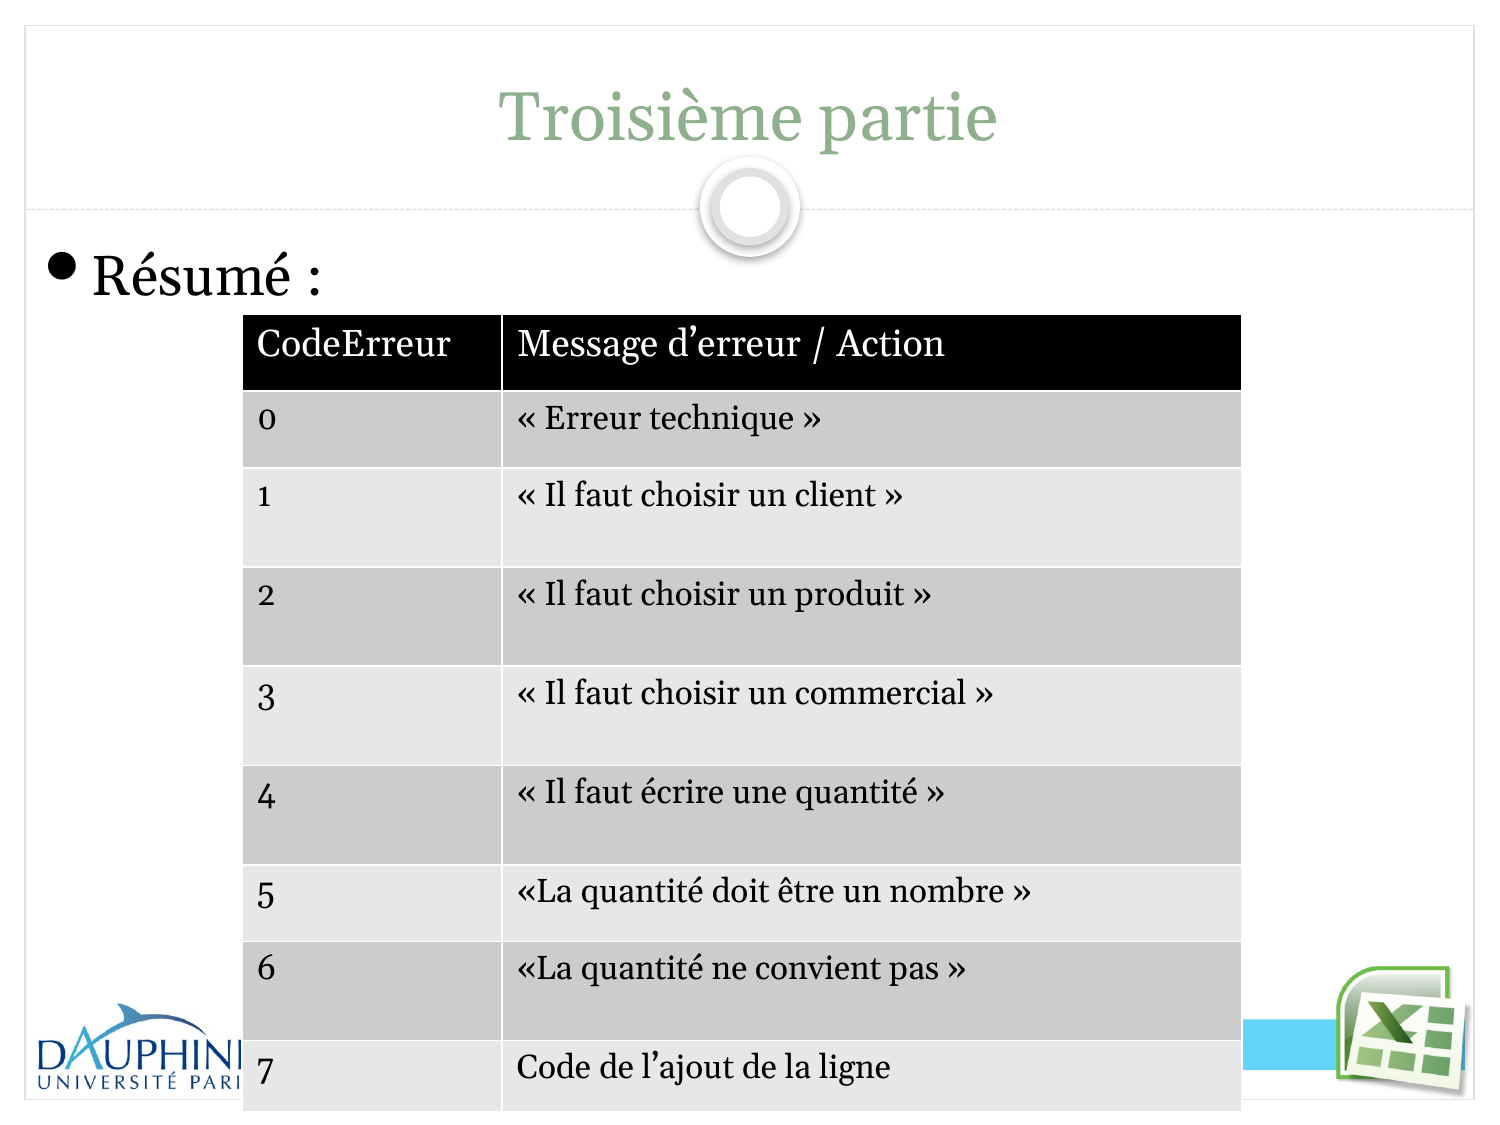

# Troisième partie
Résumé :

| CodeErreur | Message d’erreur / Action |
| --- | --- |
| 0 | « Erreur technique » |
| 1 | « Il faut choisir un client » |
| 2 | « Il faut choisir un produit » |
| 3 | « Il faut choisir un commercial » |
| 4 | « Il faut écrire une quantité » |
| 5 | «La quantité doit être un nombre » |
| 6 | «La quantité ne convient pas » |
| 7 | Code de l’ajout de la ligne |